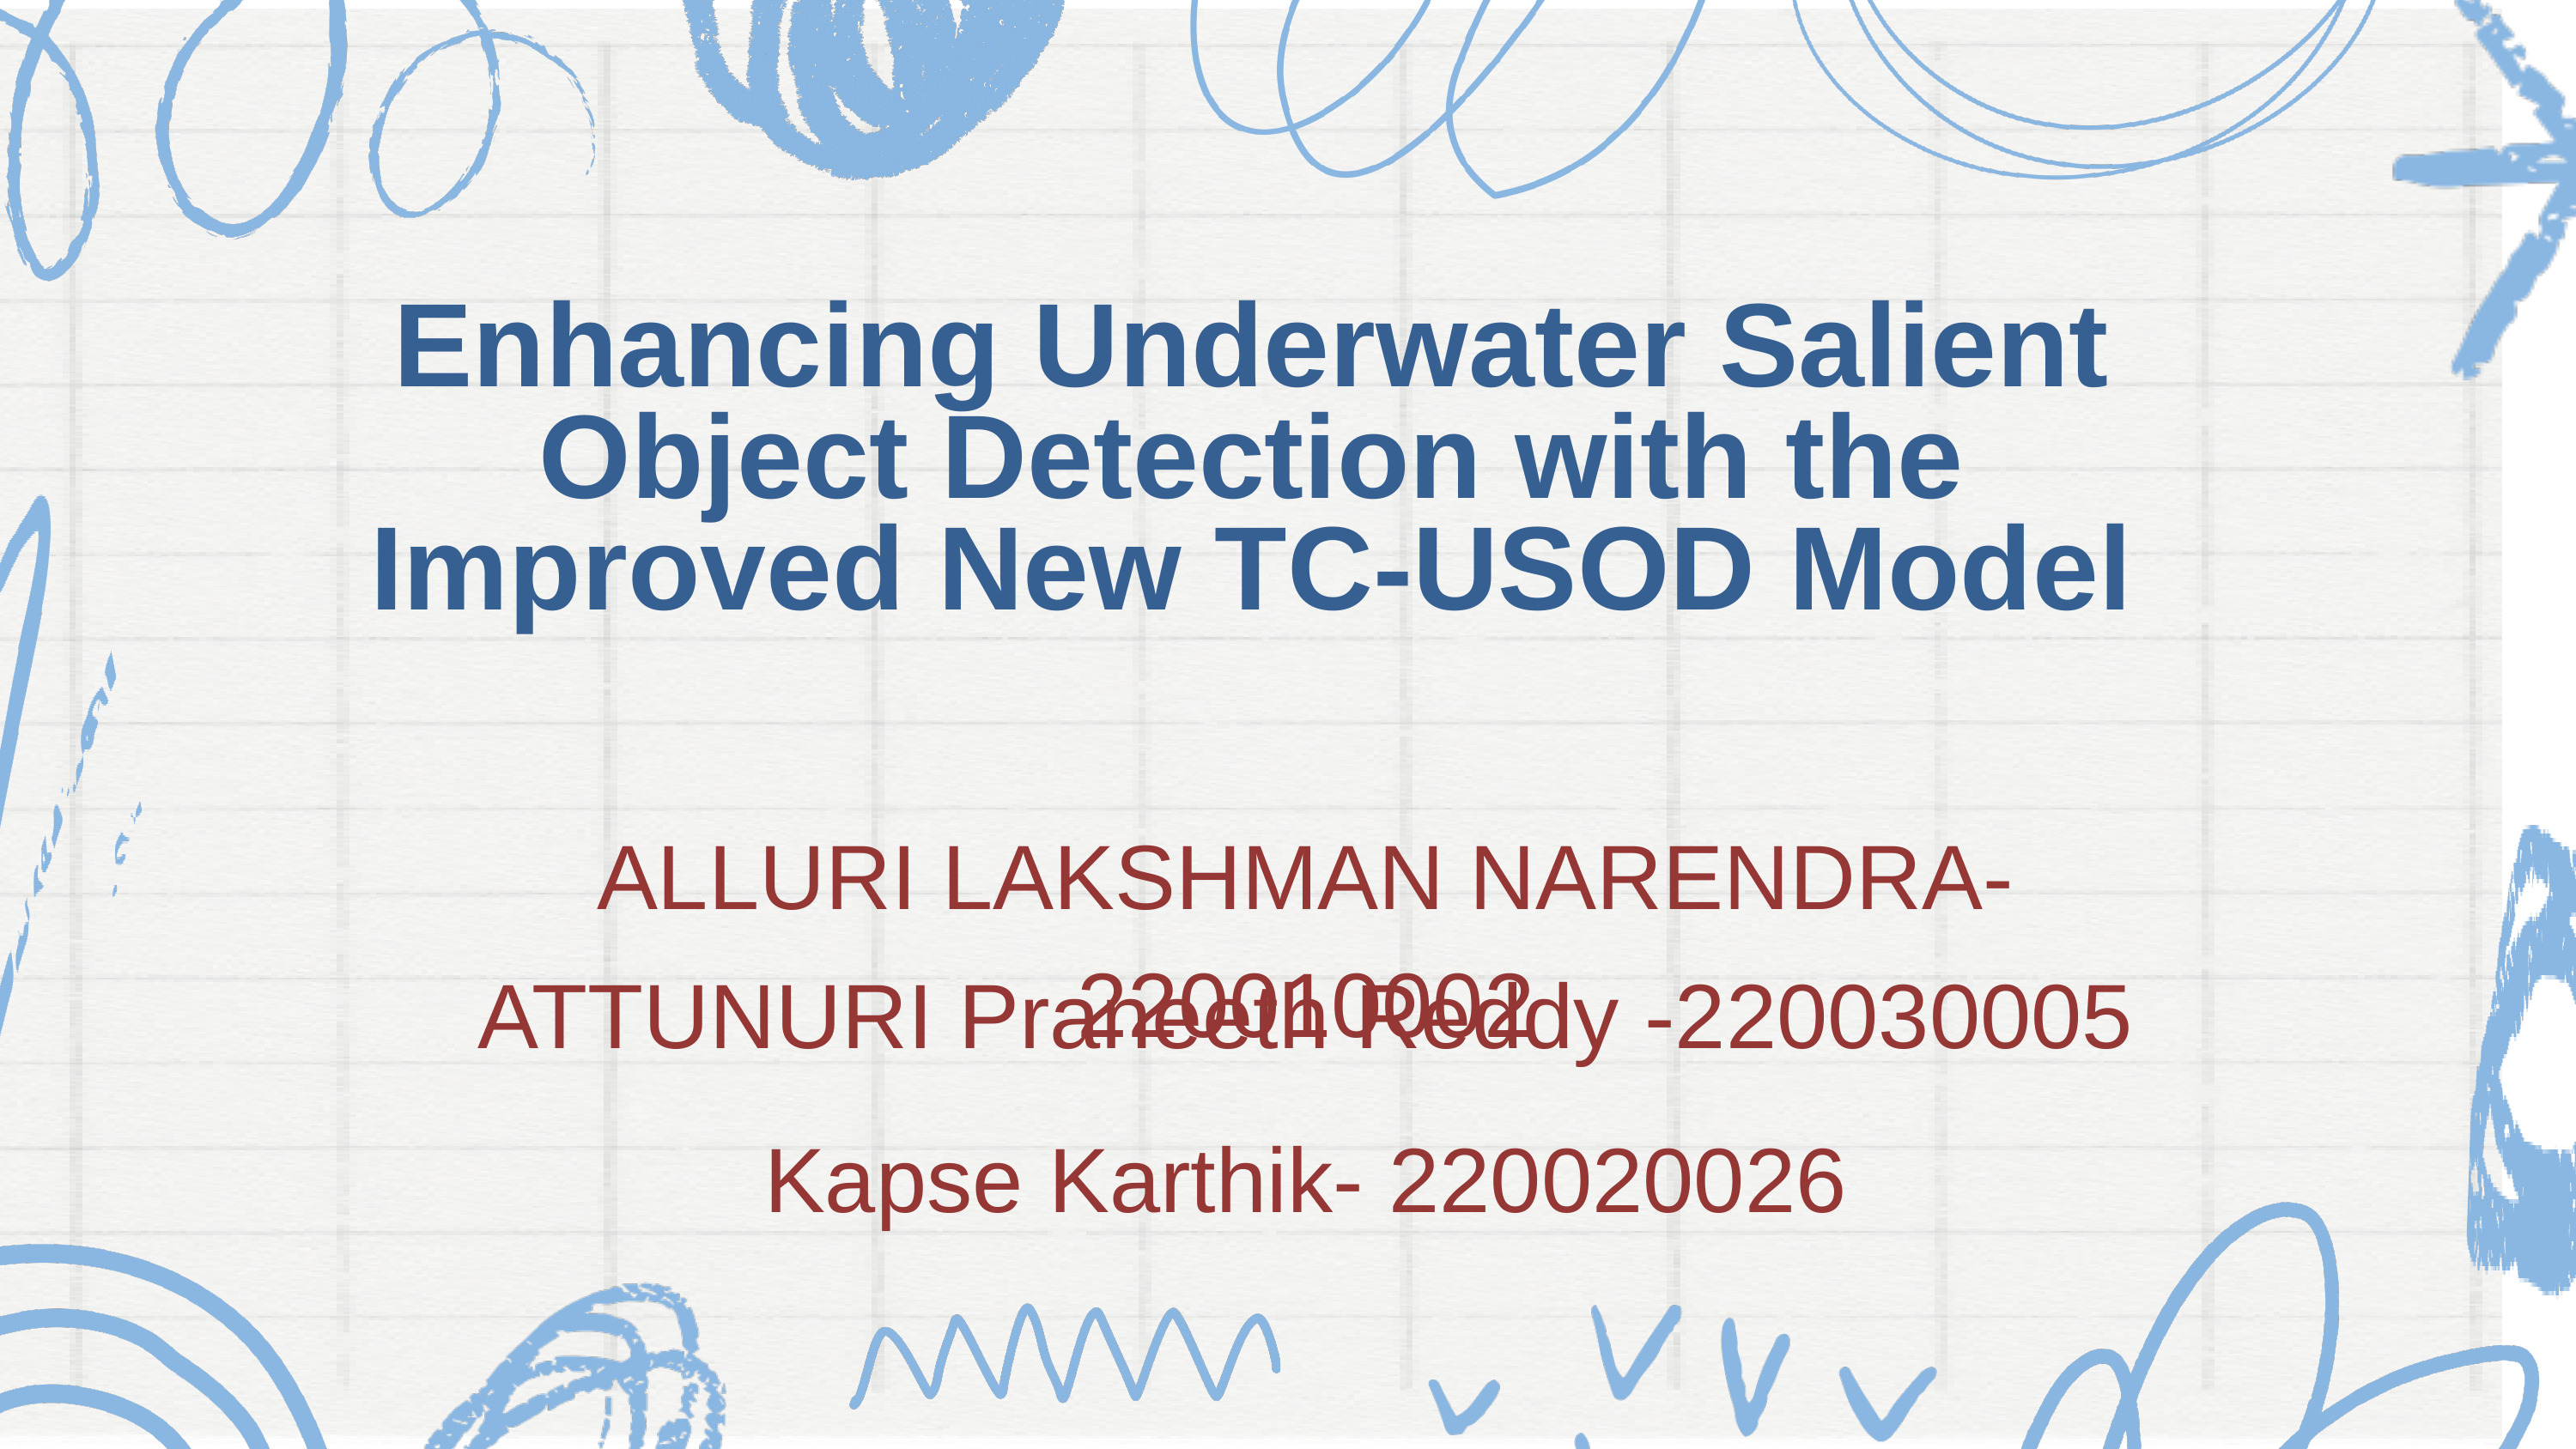

Enhancing Underwater Salient Object Detection with the Improved New TC-USOD Model

ALLURI LAKSHMAN NARENDRA-220010002
ATTUNURI Praneeth Reddy -220030005

Kapse Karthik- 220020026